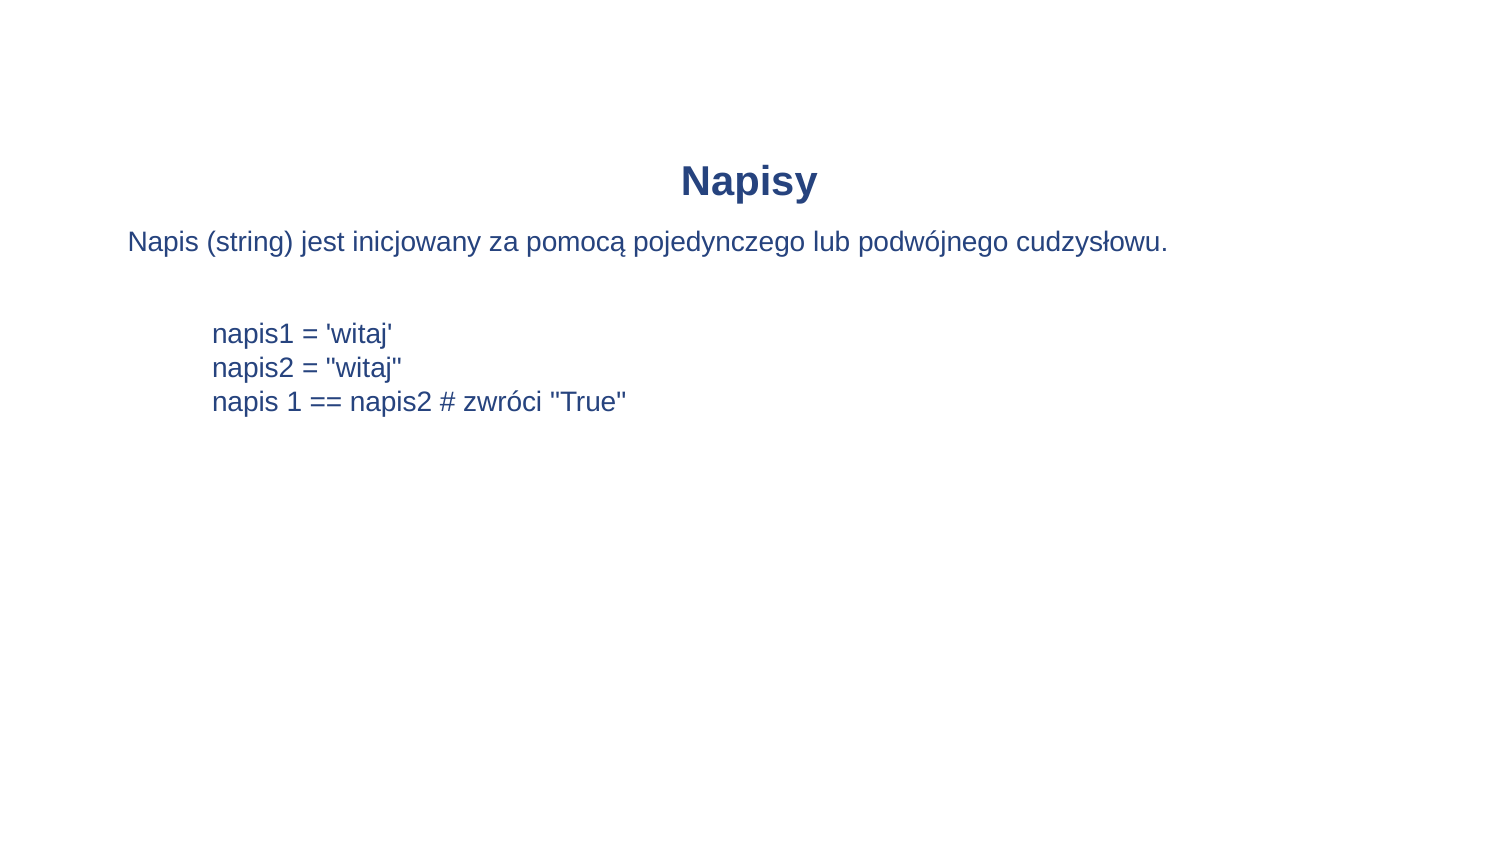

# Napisy
Napis (string) jest inicjowany za pomocą pojedynczego lub podwójnego cudzysłowu.
napis1 = 'witaj'
napis2 = "witaj"
napis 1 == napis2 # zwróci "True"